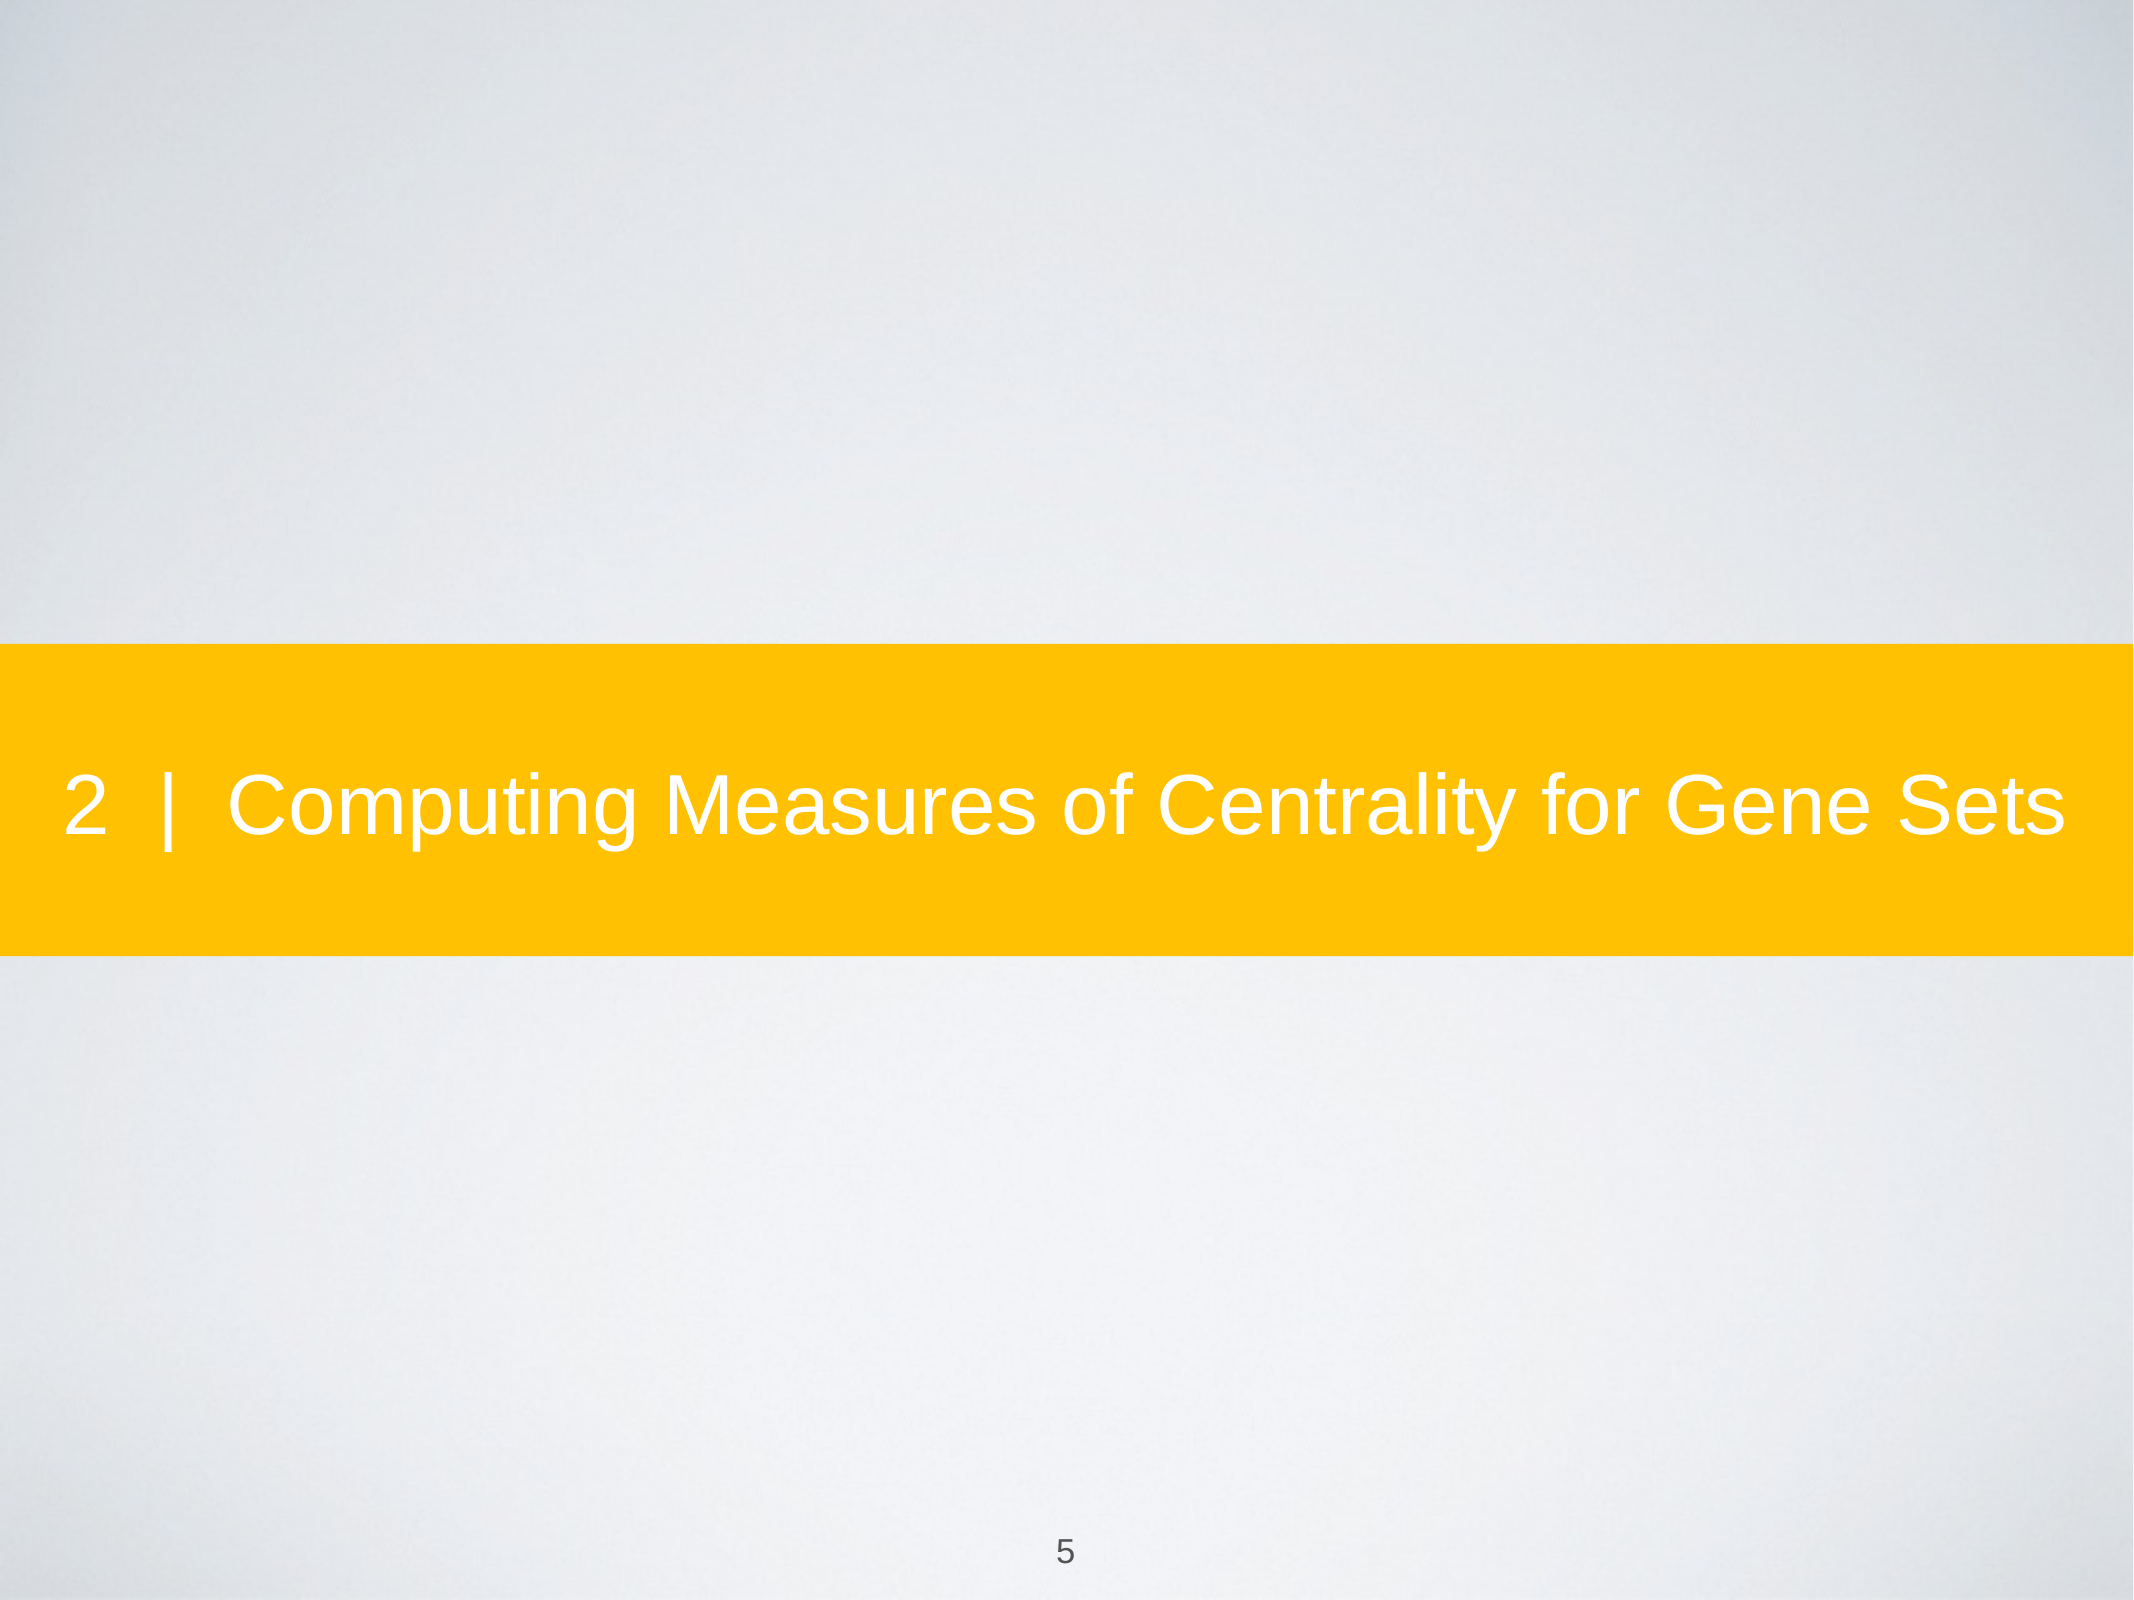

# 2  |  Computing Measures of Centrality for Gene Sets
5